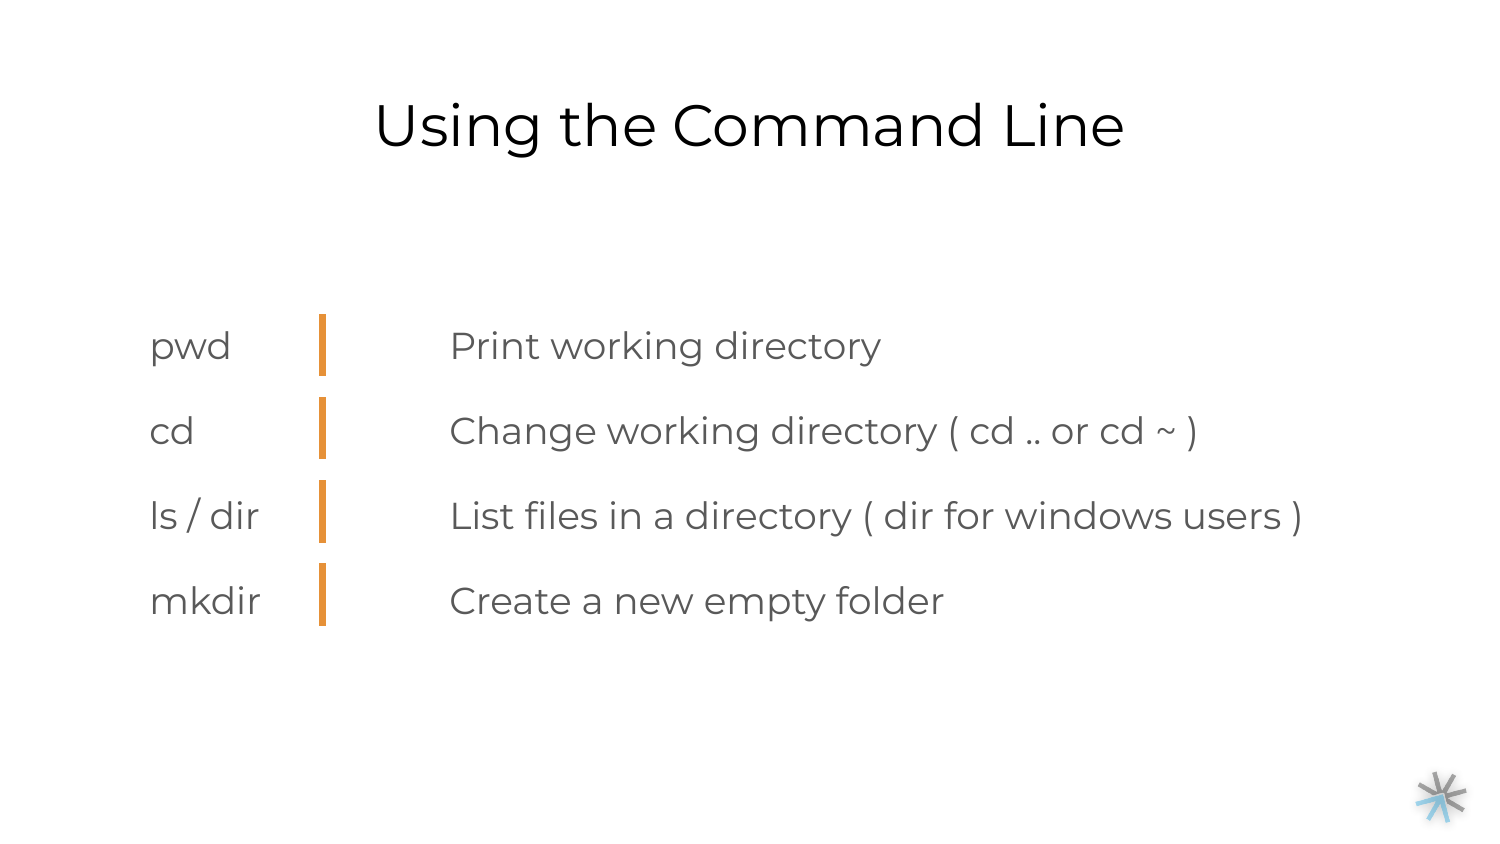

# Using the Command Line

pwd 		Print working directory
cd 		Change working directory ( cd .. or cd ~ )
ls / dir		List files in a directory ( dir for windows users )
mkdir		Create a new empty folder